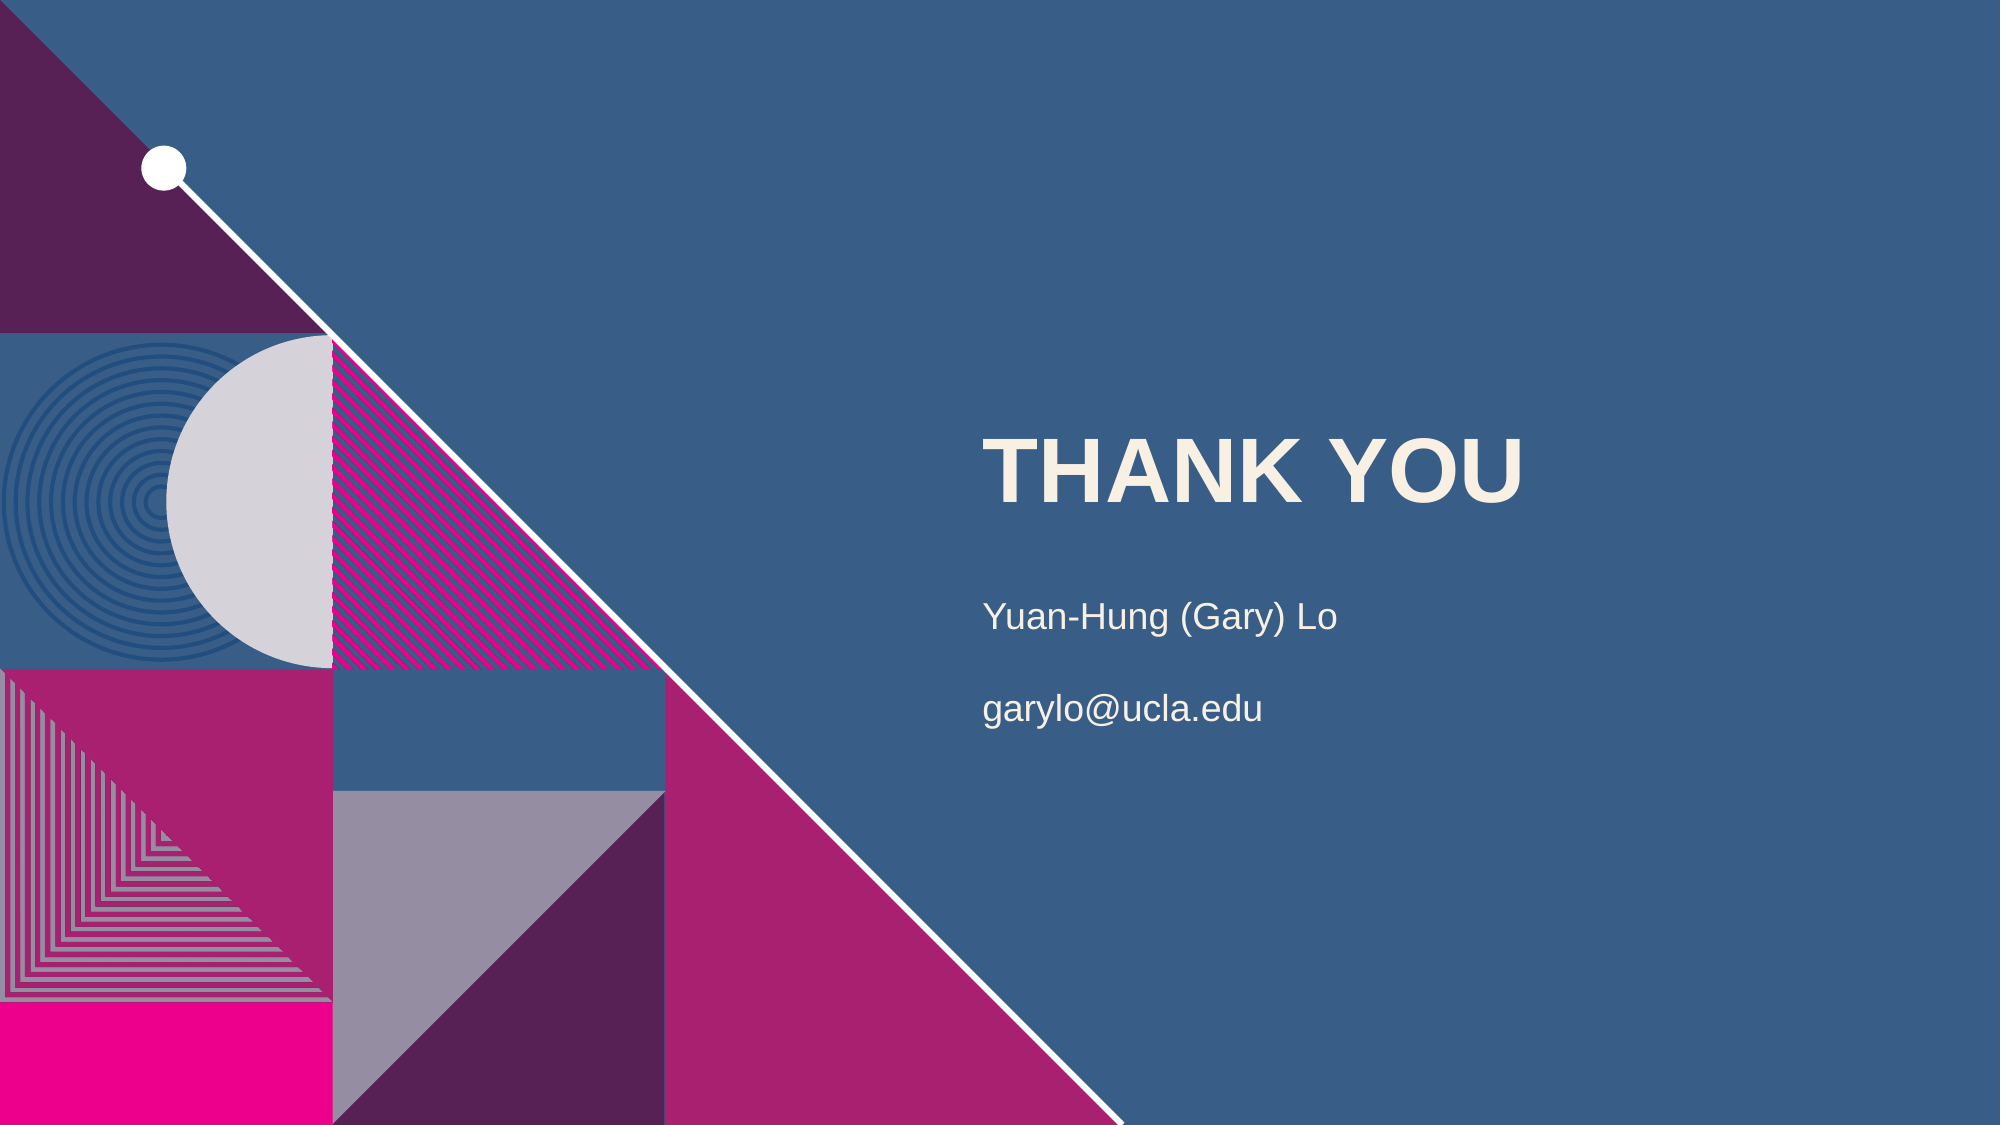

# THANK YOU
Yuan-Hung (Gary) Lo​
garylo@ucla.edu